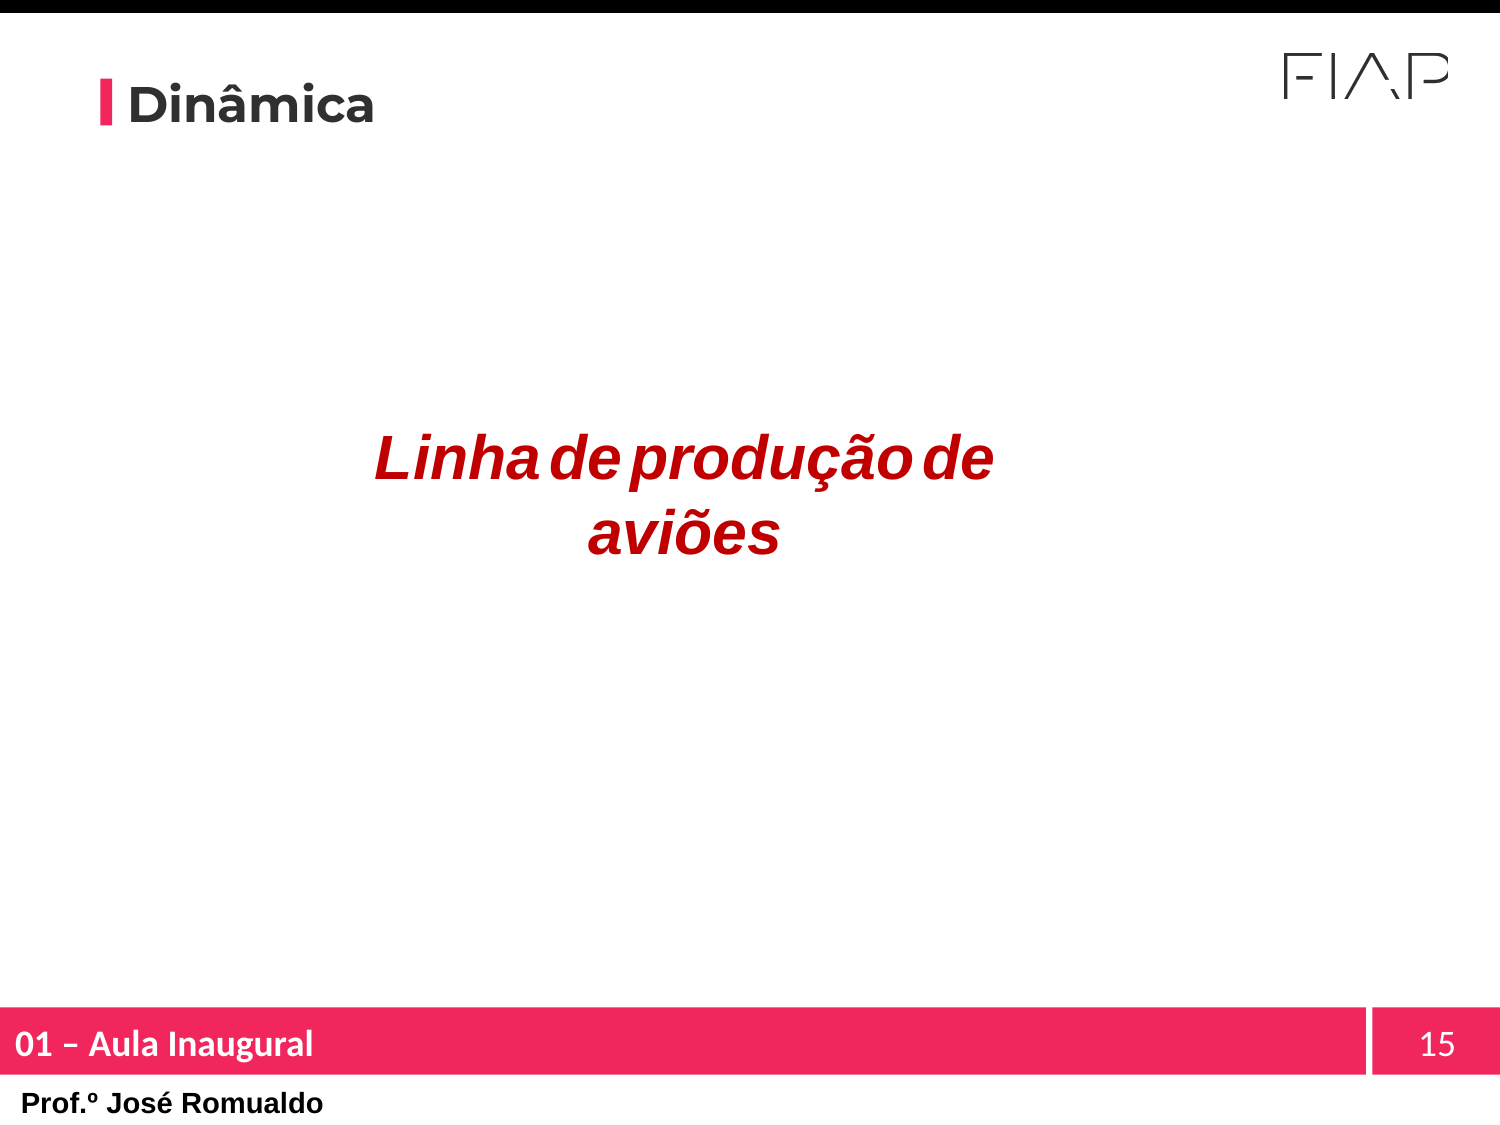

# Dinâmica
Linha de produção de aviões